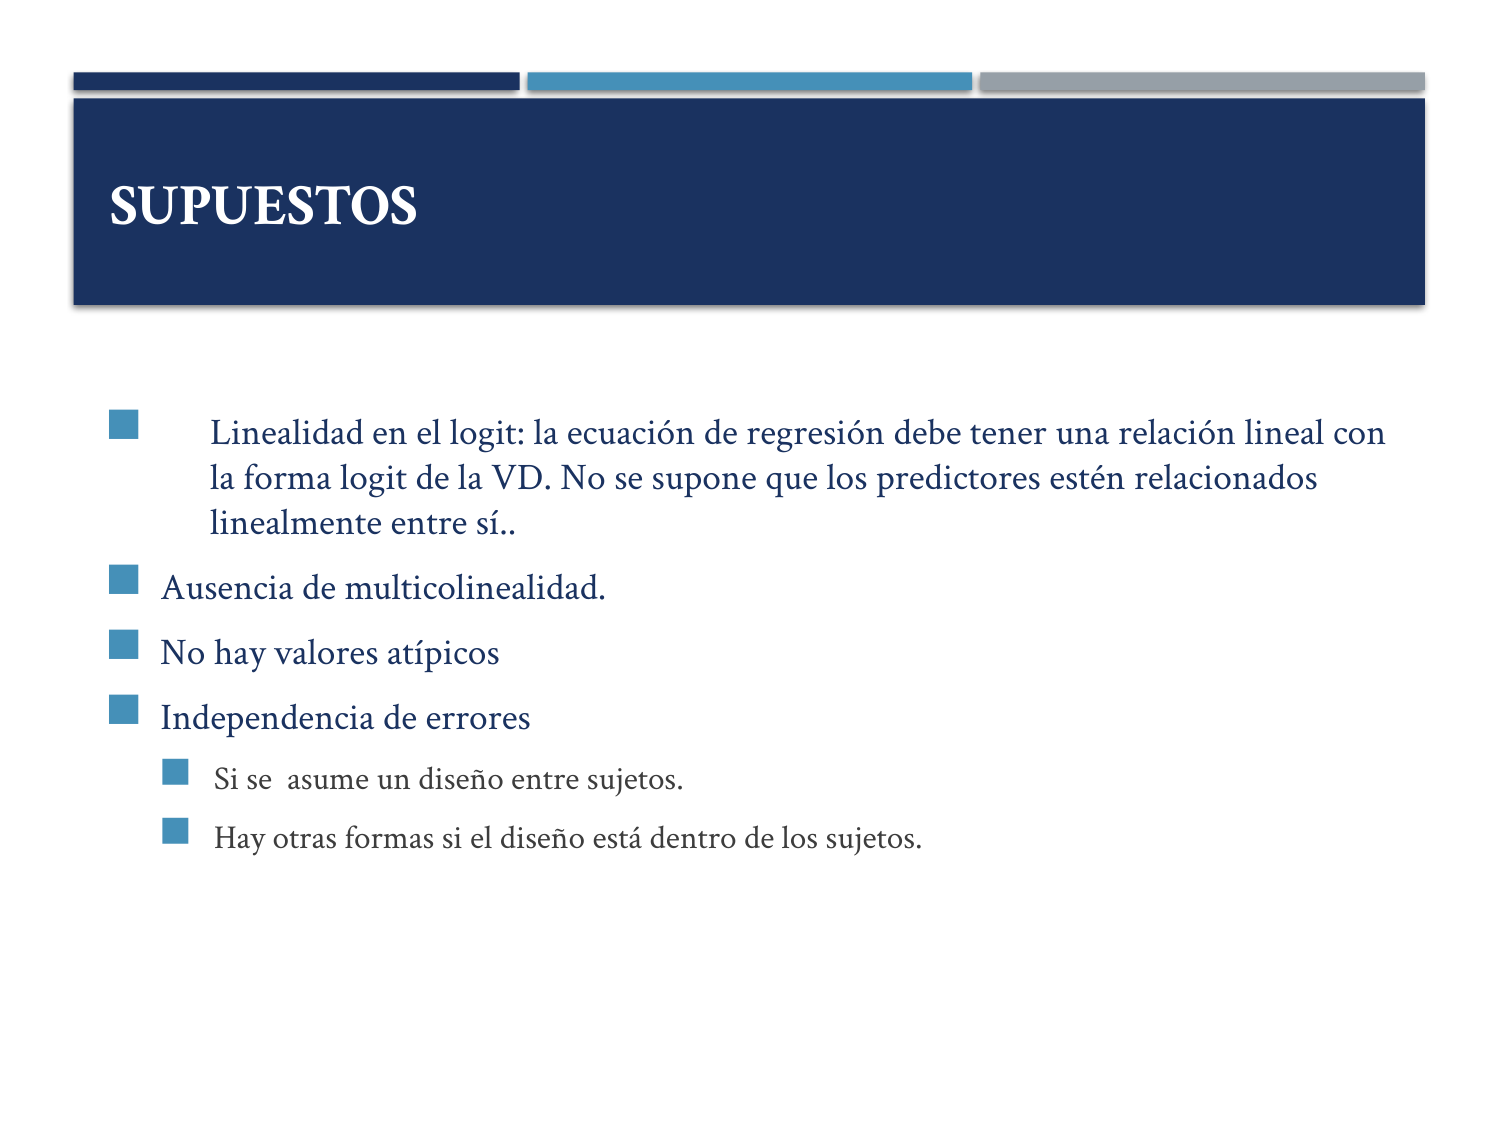

# Supuestos
Linealidad en el logit: la ecuación de regresión debe tener una relación lineal con la forma logit de la VD. No se supone que los predictores estén relacionados linealmente entre sí..
Ausencia de multicolinealidad.
No hay valores atípicos
Independencia de errores
Si se  asume un diseño entre sujetos.
Hay otras formas si el diseño está dentro de los sujetos.